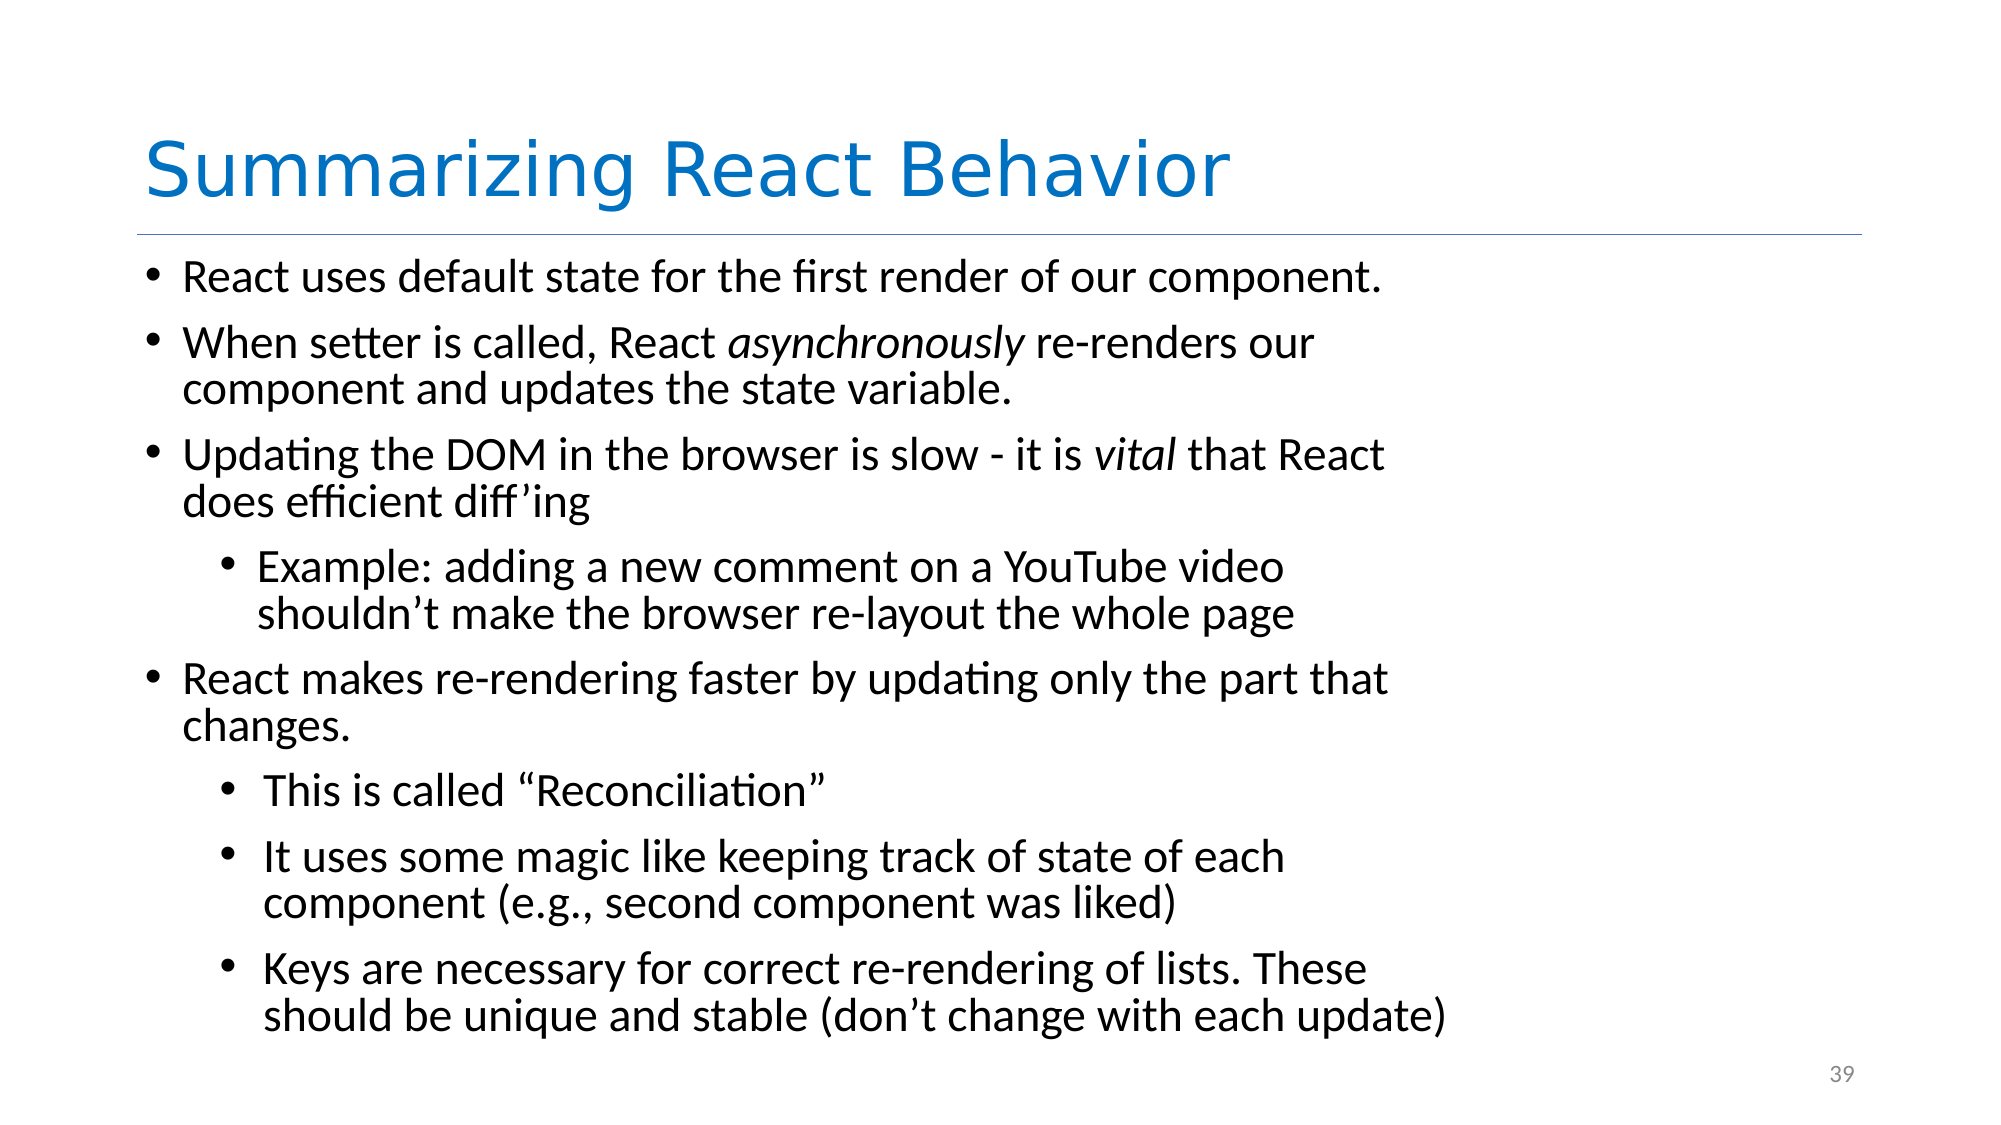

# Summarizing React Behavior
React uses default state for the first render of our component.
When setter is called, React asynchronously re-renders our component and updates the state variable.
Updating the DOM in the browser is slow - it is vital that React does efficient diff’ing
Example: adding a new comment on a YouTube video shouldn’t make the browser re-layout the whole page
React makes re-rendering faster by updating only the part that changes.
This is called “Reconciliation”
It uses some magic like keeping track of state of each component (e.g., second component was liked)
Keys are necessary for correct re-rendering of lists. These should be unique and stable (don’t change with each update)
39